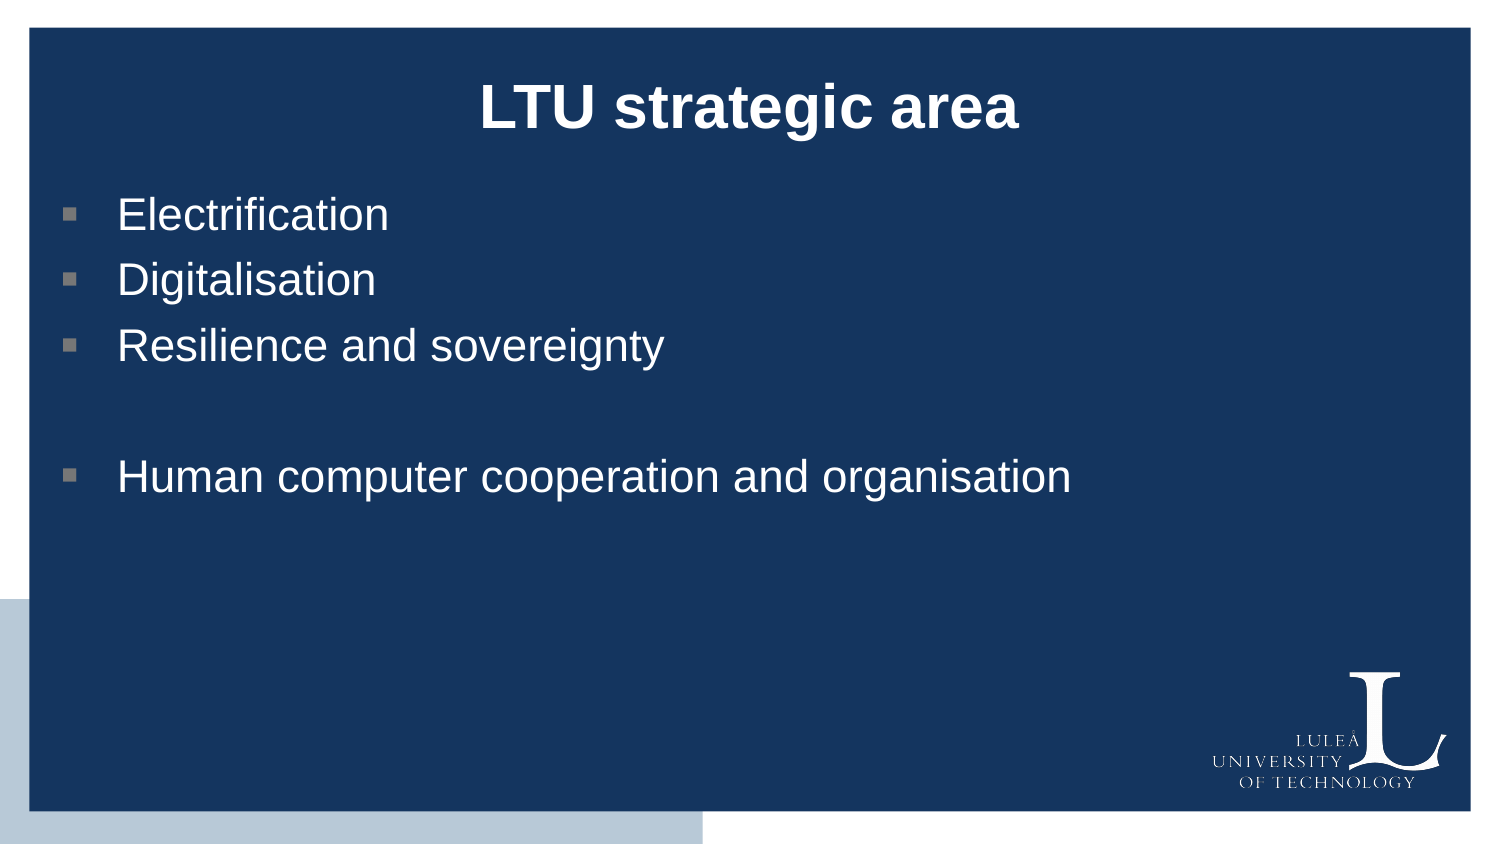

# LTU strategic area
Electrification
Digitalisation
Resilience and sovereignty

Human computer cooperation and organisation
30